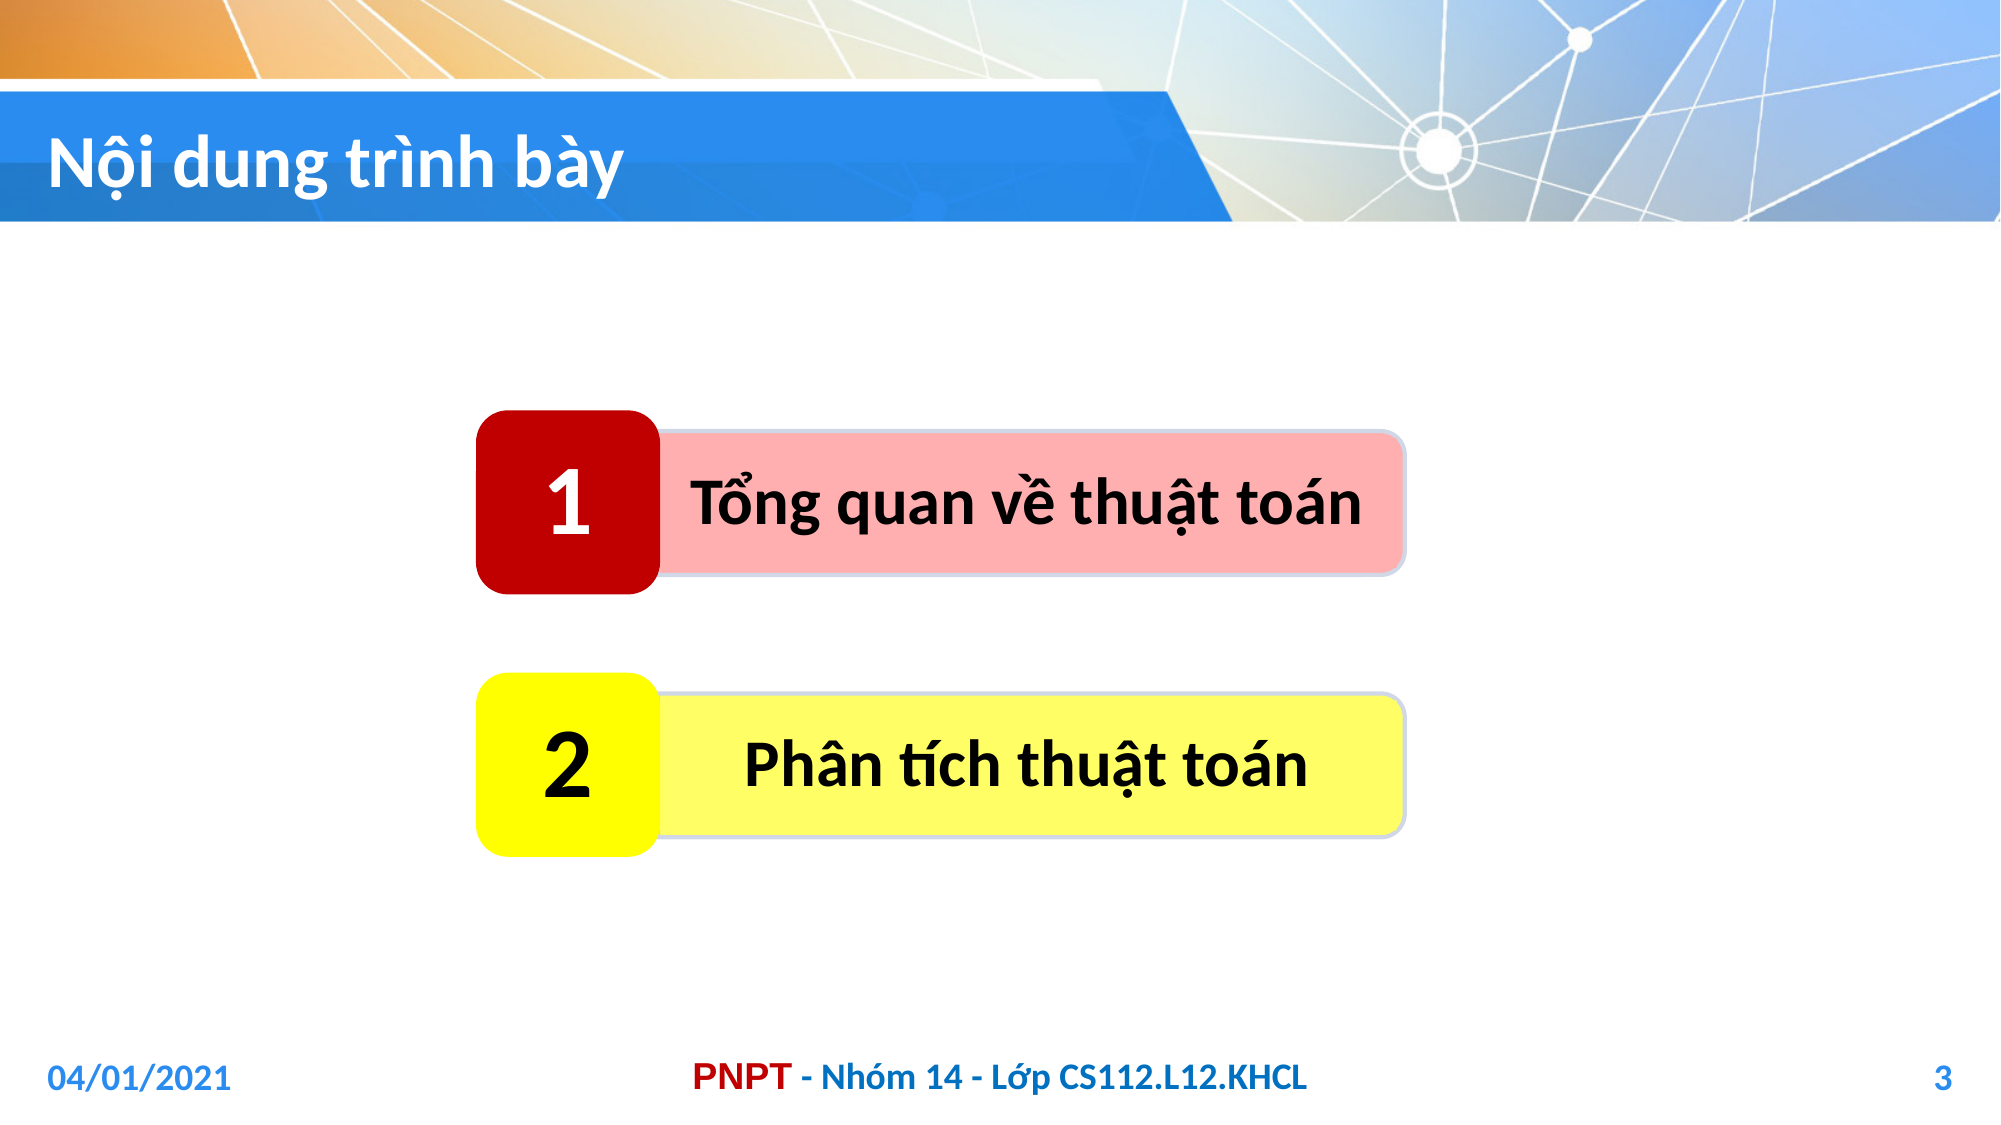

# Nội dung trình bày

1

Tổng quan về thuật toán

2

Phân tích thuật toán
04/01/2021
3